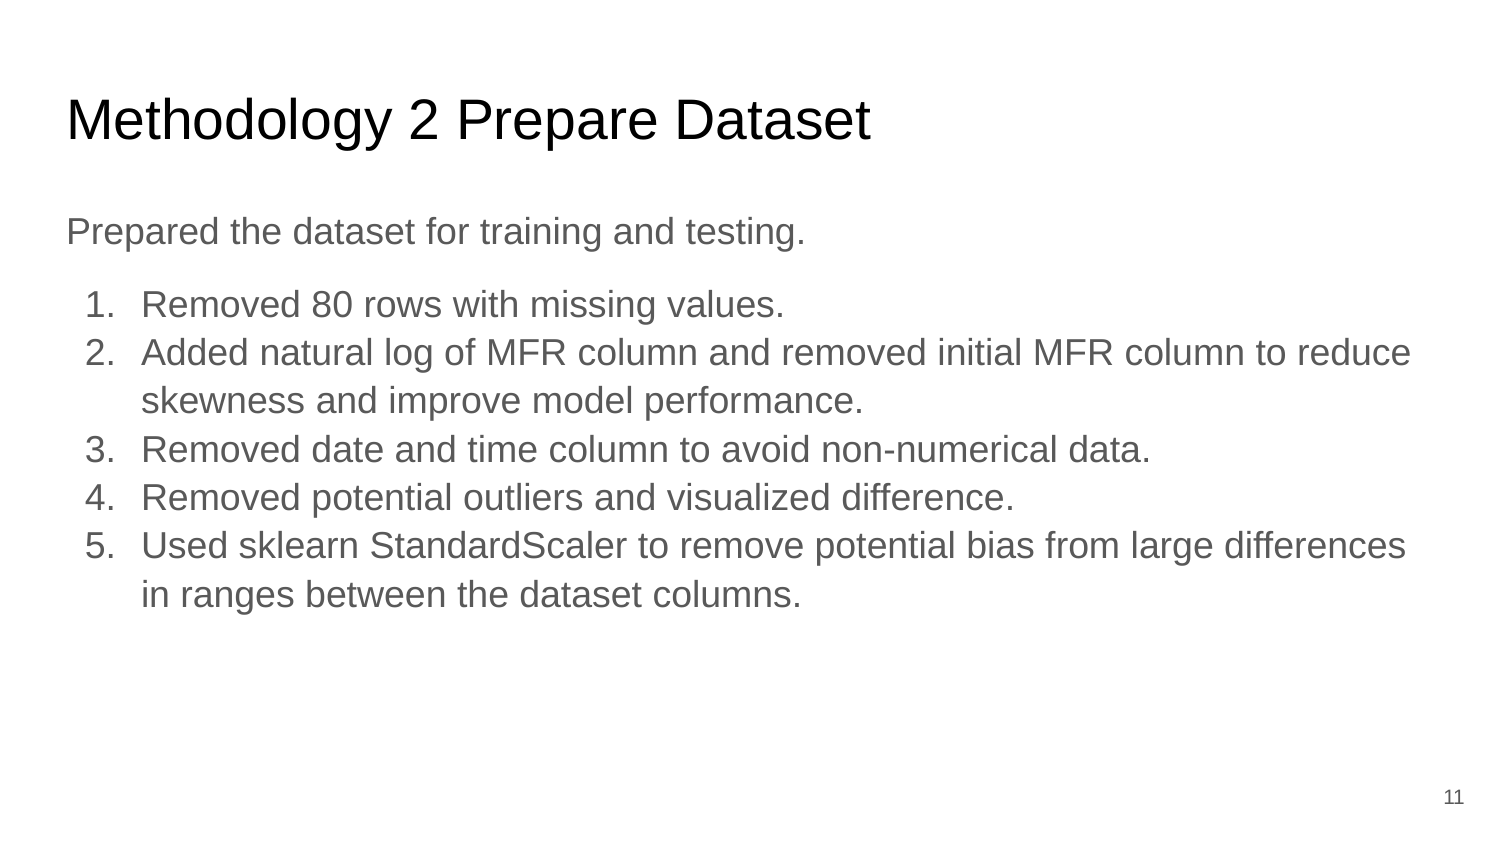

# Methodology 2 Prepare Dataset
Prepared the dataset for training and testing.
Removed 80 rows with missing values.
Added natural log of MFR column and removed initial MFR column to reduce skewness and improve model performance.
Removed date and time column to avoid non-numerical data.
Removed potential outliers and visualized difference.
Used sklearn StandardScaler to remove potential bias from large differences in ranges between the dataset columns.
11